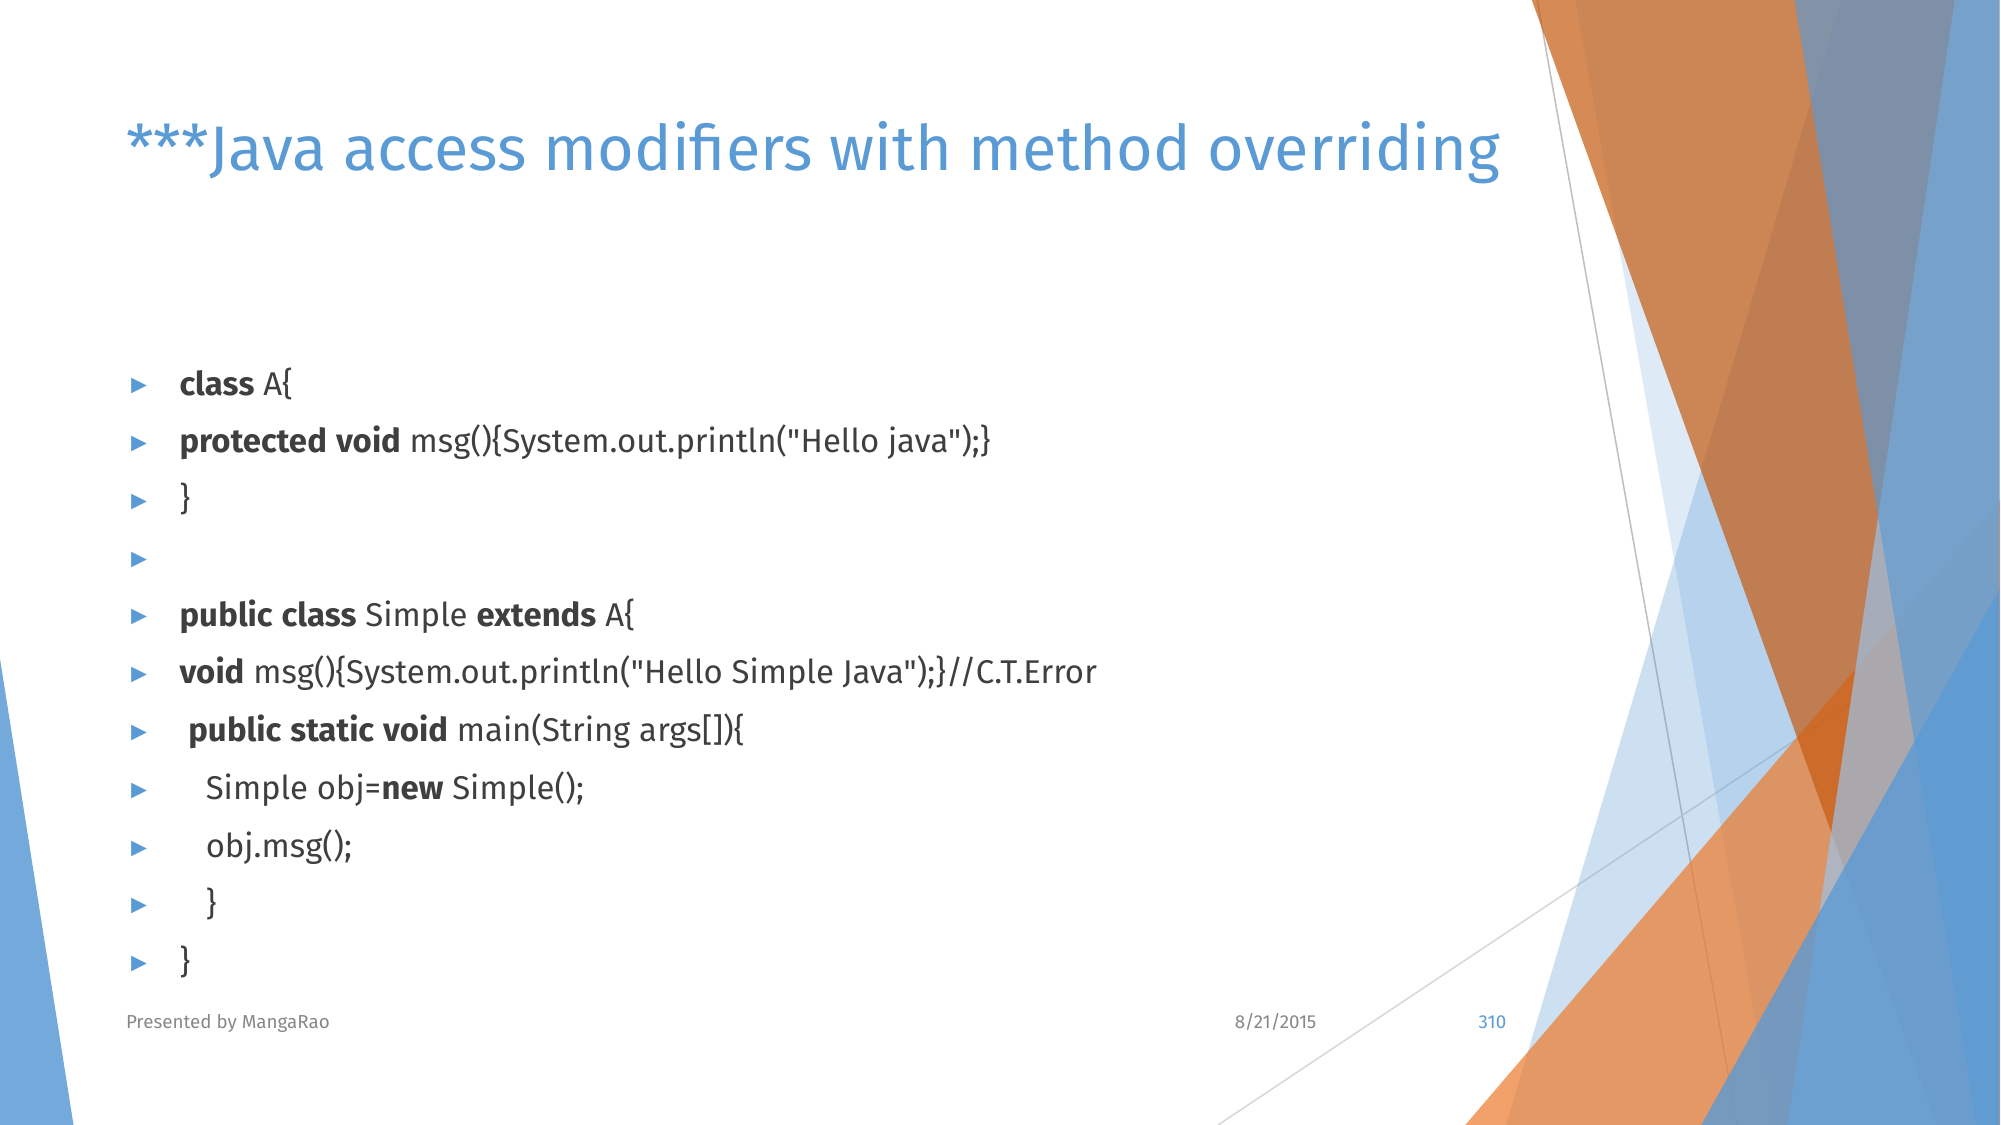

# ***Java access modifiers with method overriding
class A{
protected void msg(){System.out.println("Hello java");}
}

public class Simple extends A{
void msg(){System.out.println("Hello Simple Java");}//C.T.Error
 public static void main(String args[]){
   Simple obj=new Simple();
   obj.msg();
   }
}

Presented by MangaRao
8/21/2015
310